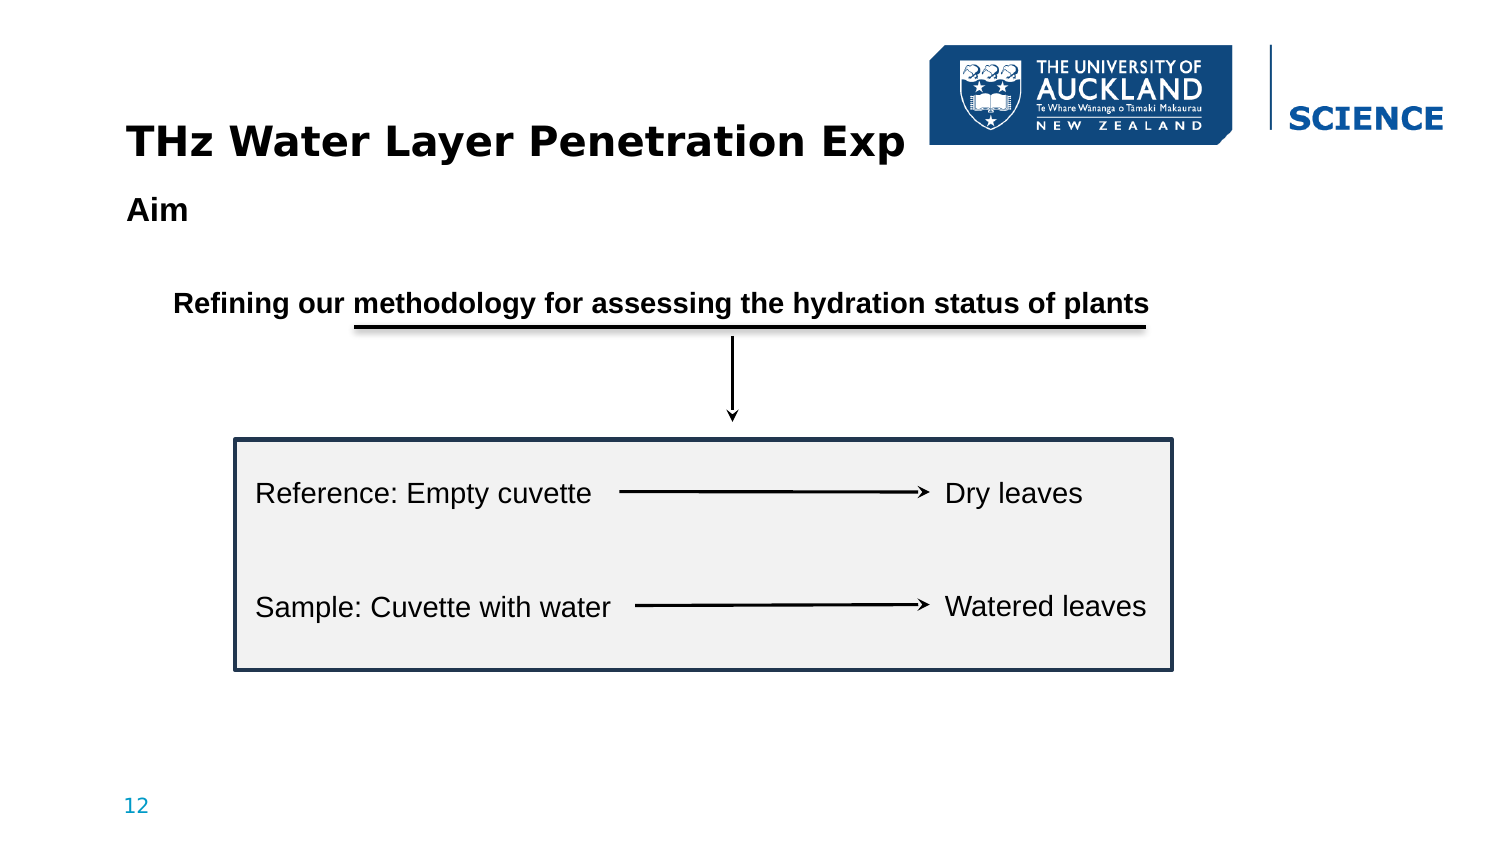

# THz Water Layer Penetration Exp
Aim
Refining our methodology for assessing the hydration status of plants

Reference: Empty cuvette
Dry leaves
Watered leaves
Sample: Cuvette with water
12